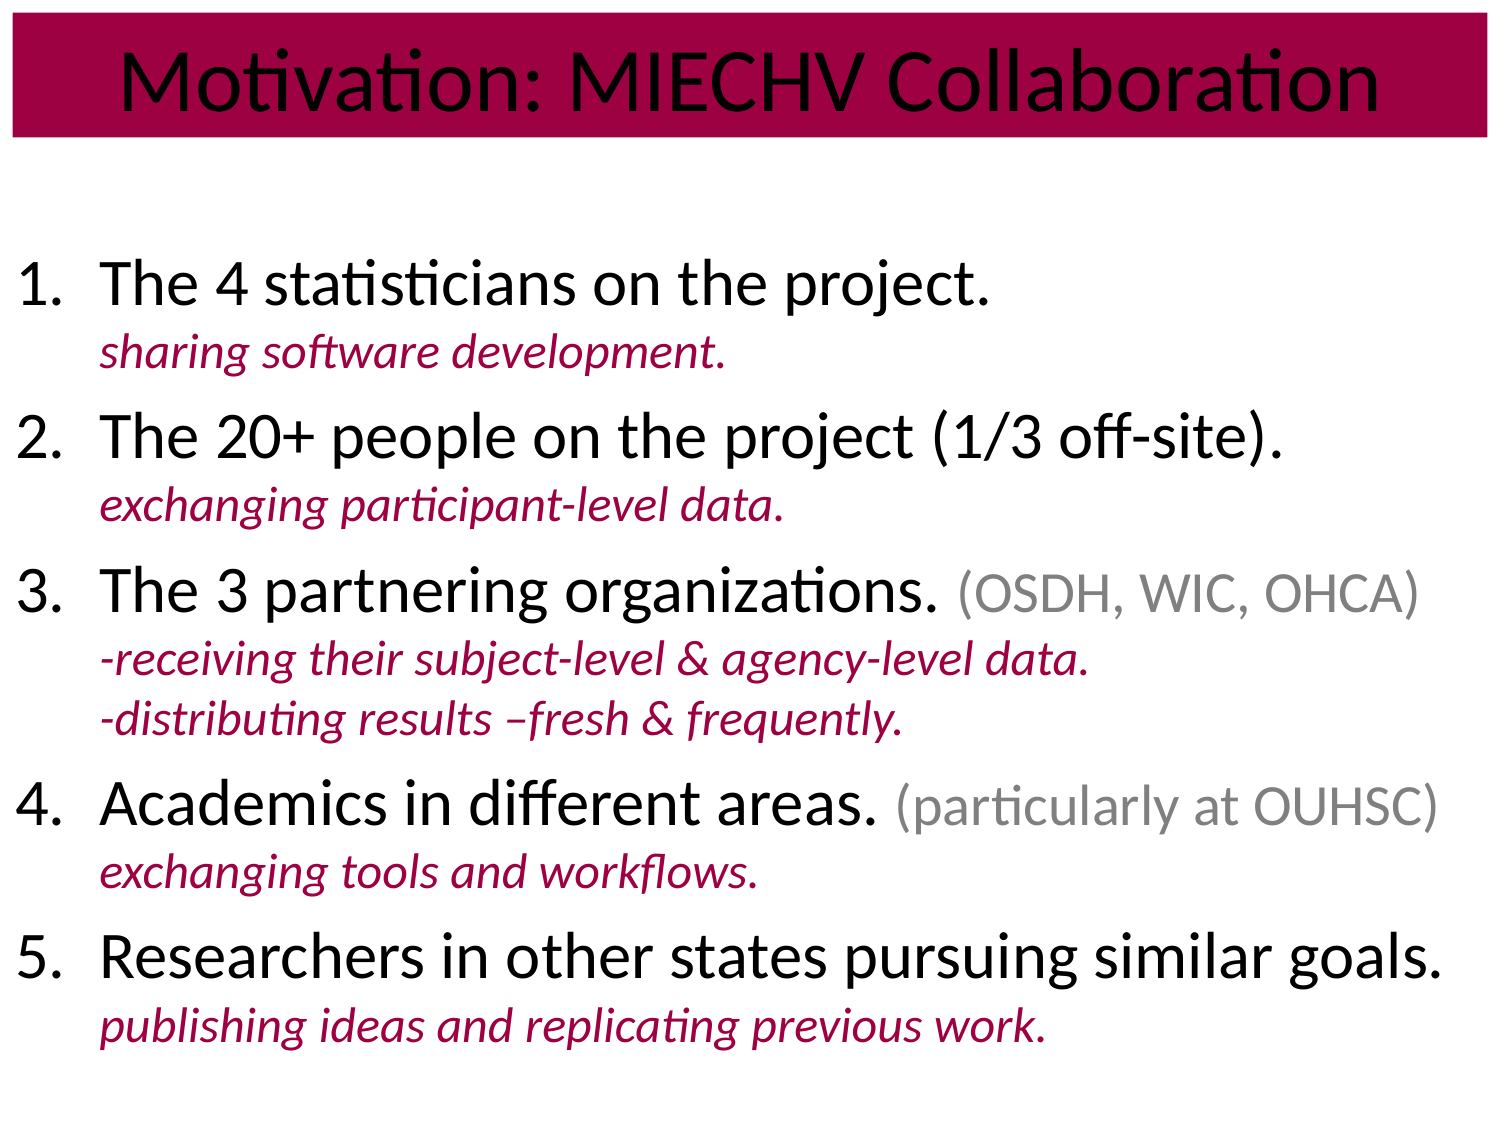

# Motivation: MIECHV Collaboration

The 4 statisticians on the project.
sharing software development.
The 20+ people on the project (1/3 off-site).
exchanging participant-level data.
The 3 partnering organizations. (OSDH, WIC, OHCA)
-receiving their subject-level & agency-level data.
-distributing results –fresh & frequently.
Academics in different areas. (particularly at OUHSC)
exchanging tools and workflows.
Researchers in other states pursuing similar goals.
publishing ideas and replicating previous work.